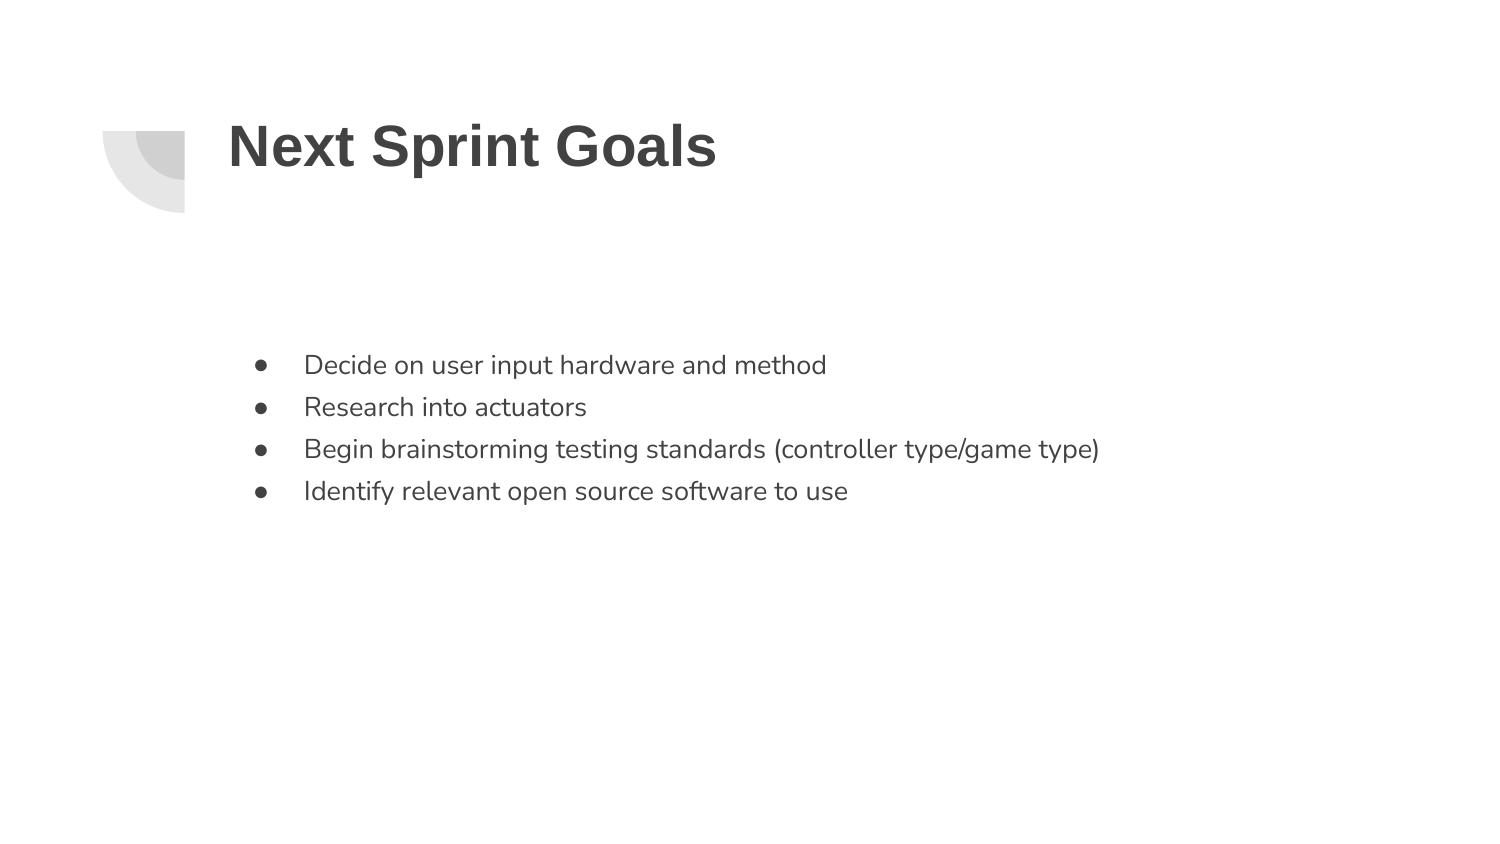

# Next Sprint Goals
Decide on user input hardware and method
Research into actuators
Begin brainstorming testing standards (controller type/game type)
Identify relevant open source software to use